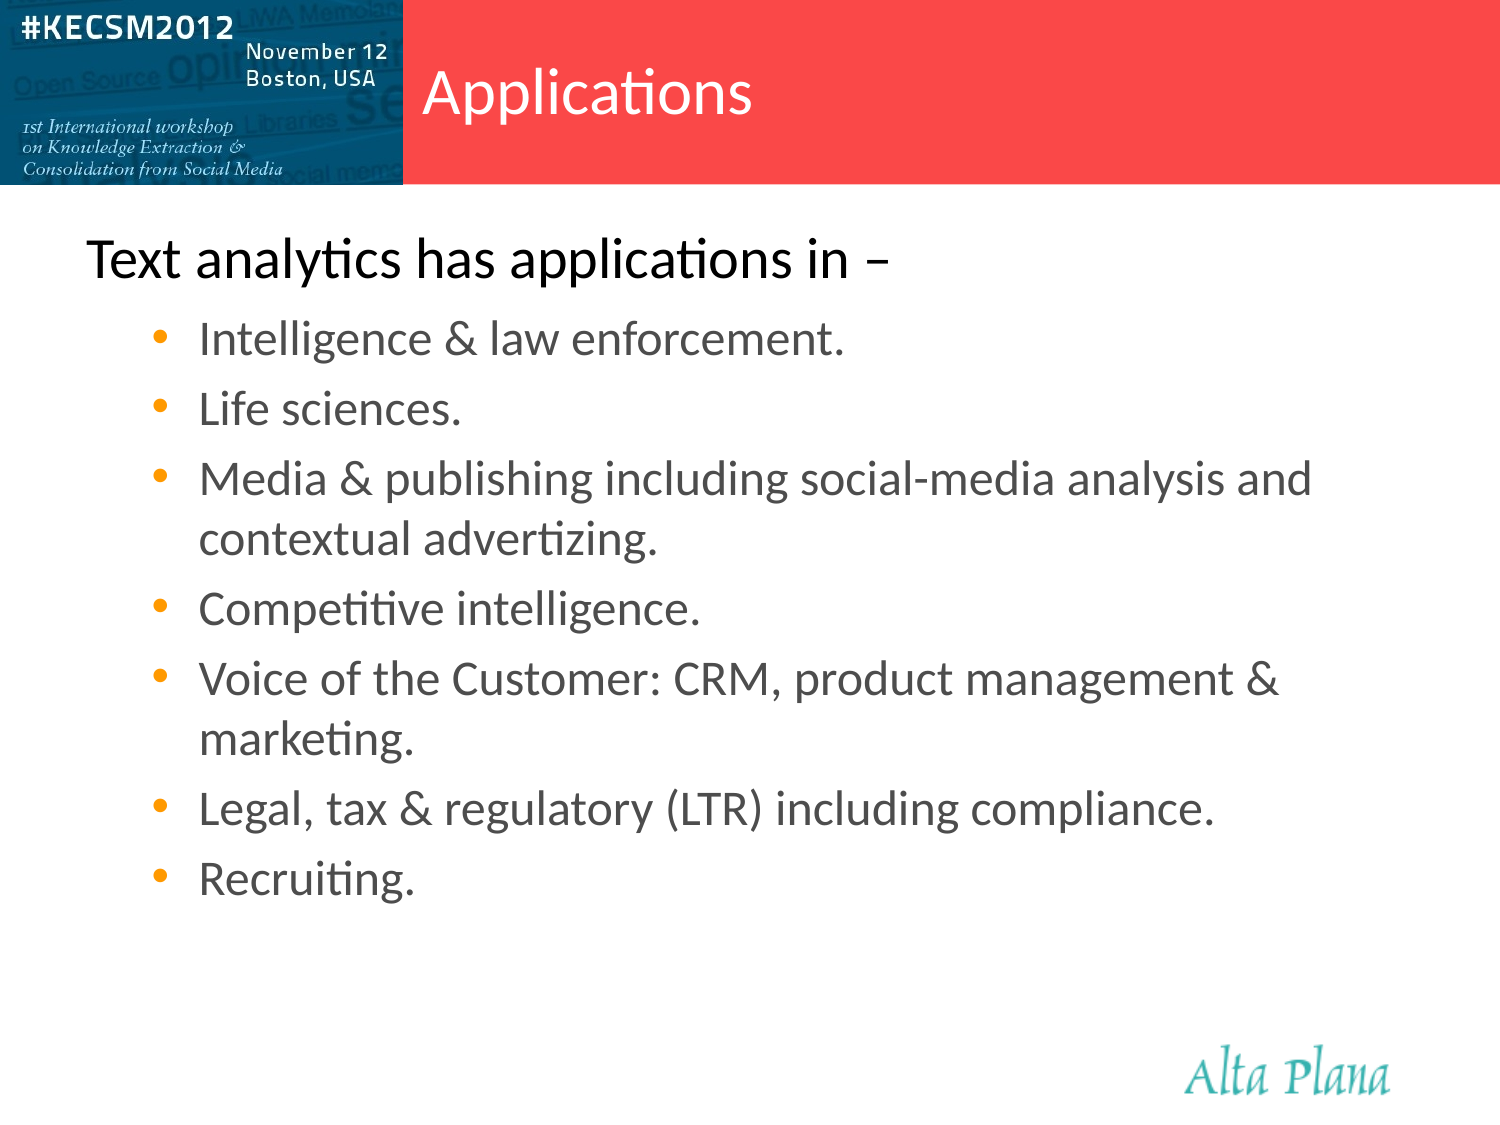

# Applications
Text analytics has applications in –
Intelligence & law enforcement.
Life sciences.
Media & publishing including social-media analysis and contextual advertizing.
Competitive intelligence.
Voice of the Customer: CRM, product management & marketing.
Legal, tax & regulatory (LTR) including compliance.
Recruiting.